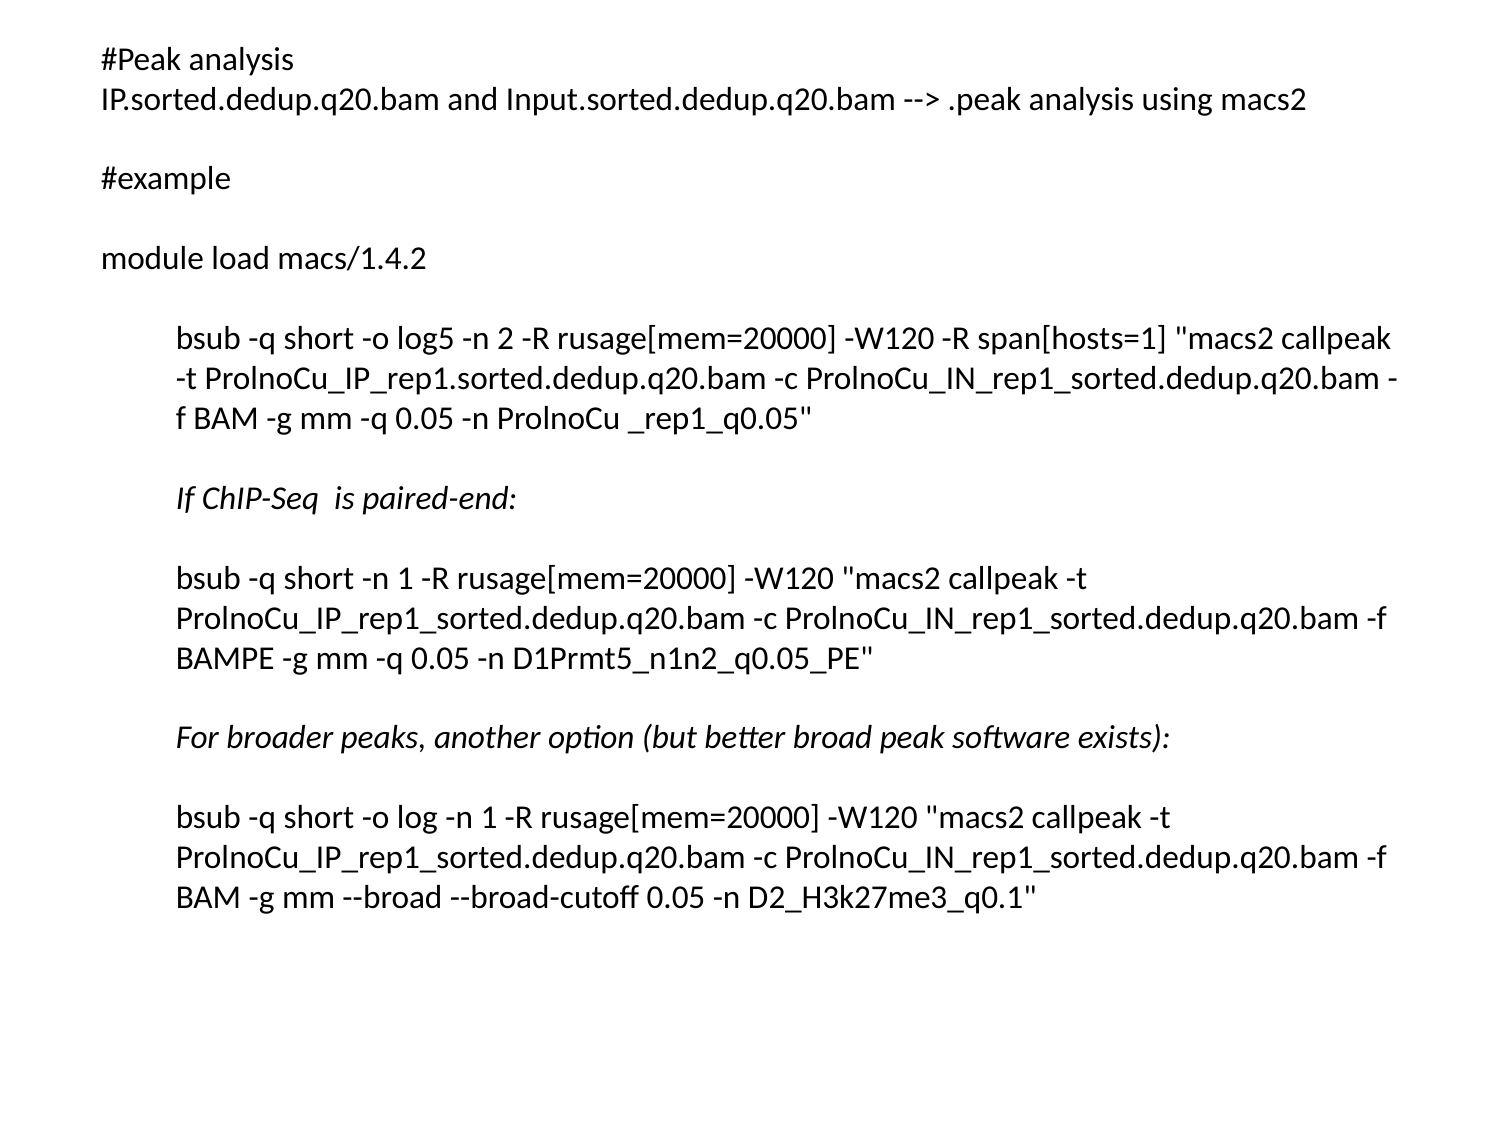

#Peak analysis
IP.sorted.dedup.q20.bam and Input.sorted.dedup.q20.bam --> .peak analysis using macs2

#example

module load macs/1.4.2

bsub -q short -o log5 -n 2 -R rusage[mem=20000] -W120 -R span[hosts=1] "macs2 callpeak -t ProlnoCu_IP_rep1.sorted.dedup.q20.bam -c ProlnoCu_IN_rep1_sorted.dedup.q20.bam -f BAM -g mm -q 0.05 -n ProlnoCu _rep1_q0.05"

If ChIP-Seq  is paired-end:

bsub -q short -n 1 -R rusage[mem=20000] -W120 "macs2 callpeak -t ProlnoCu_IP_rep1_sorted.dedup.q20.bam -c ProlnoCu_IN_rep1_sorted.dedup.q20.bam -f BAMPE -g mm -q 0.05 -n D1Prmt5_n1n2_q0.05_PE"

For broader peaks, another option (but better broad peak software exists):

bsub -q short -o log -n 1 -R rusage[mem=20000] -W120 "macs2 callpeak -t ProlnoCu_IP_rep1_sorted.dedup.q20.bam -c ProlnoCu_IN_rep1_sorted.dedup.q20.bam -f BAM -g mm --broad --broad-cutoff 0.05 -n D2_H3k27me3_q0.1"